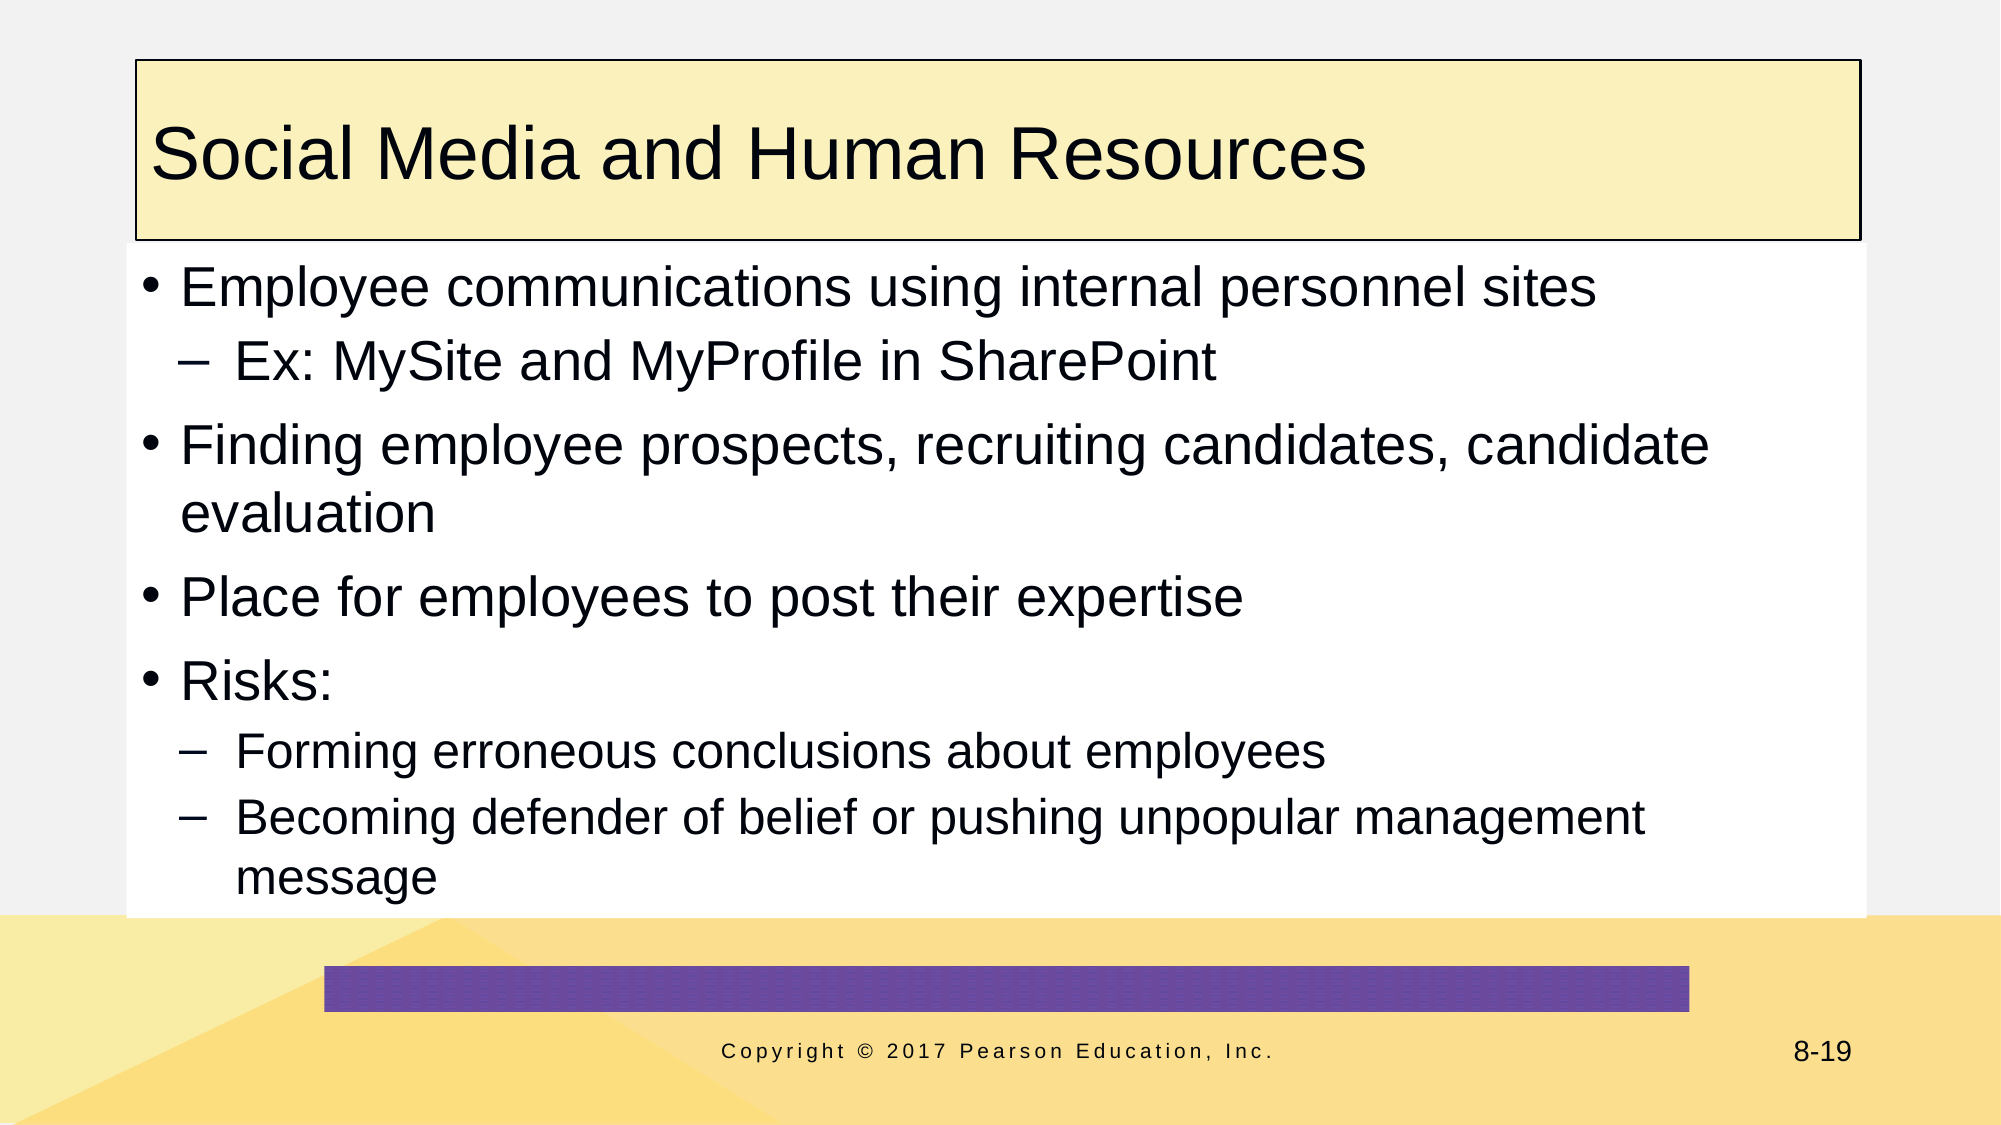

# Social Media and Human Resources
Employee communications using internal personnel sites
Ex: MySite and MyProfile in SharePoint
Finding employee prospects, recruiting candidates, candidate evaluation
Place for employees to post their expertise
Risks:
Forming erroneous conclusions about employees
Becoming defender of belief or pushing unpopular management message
Copyright © 2017 Pearson Education, Inc.